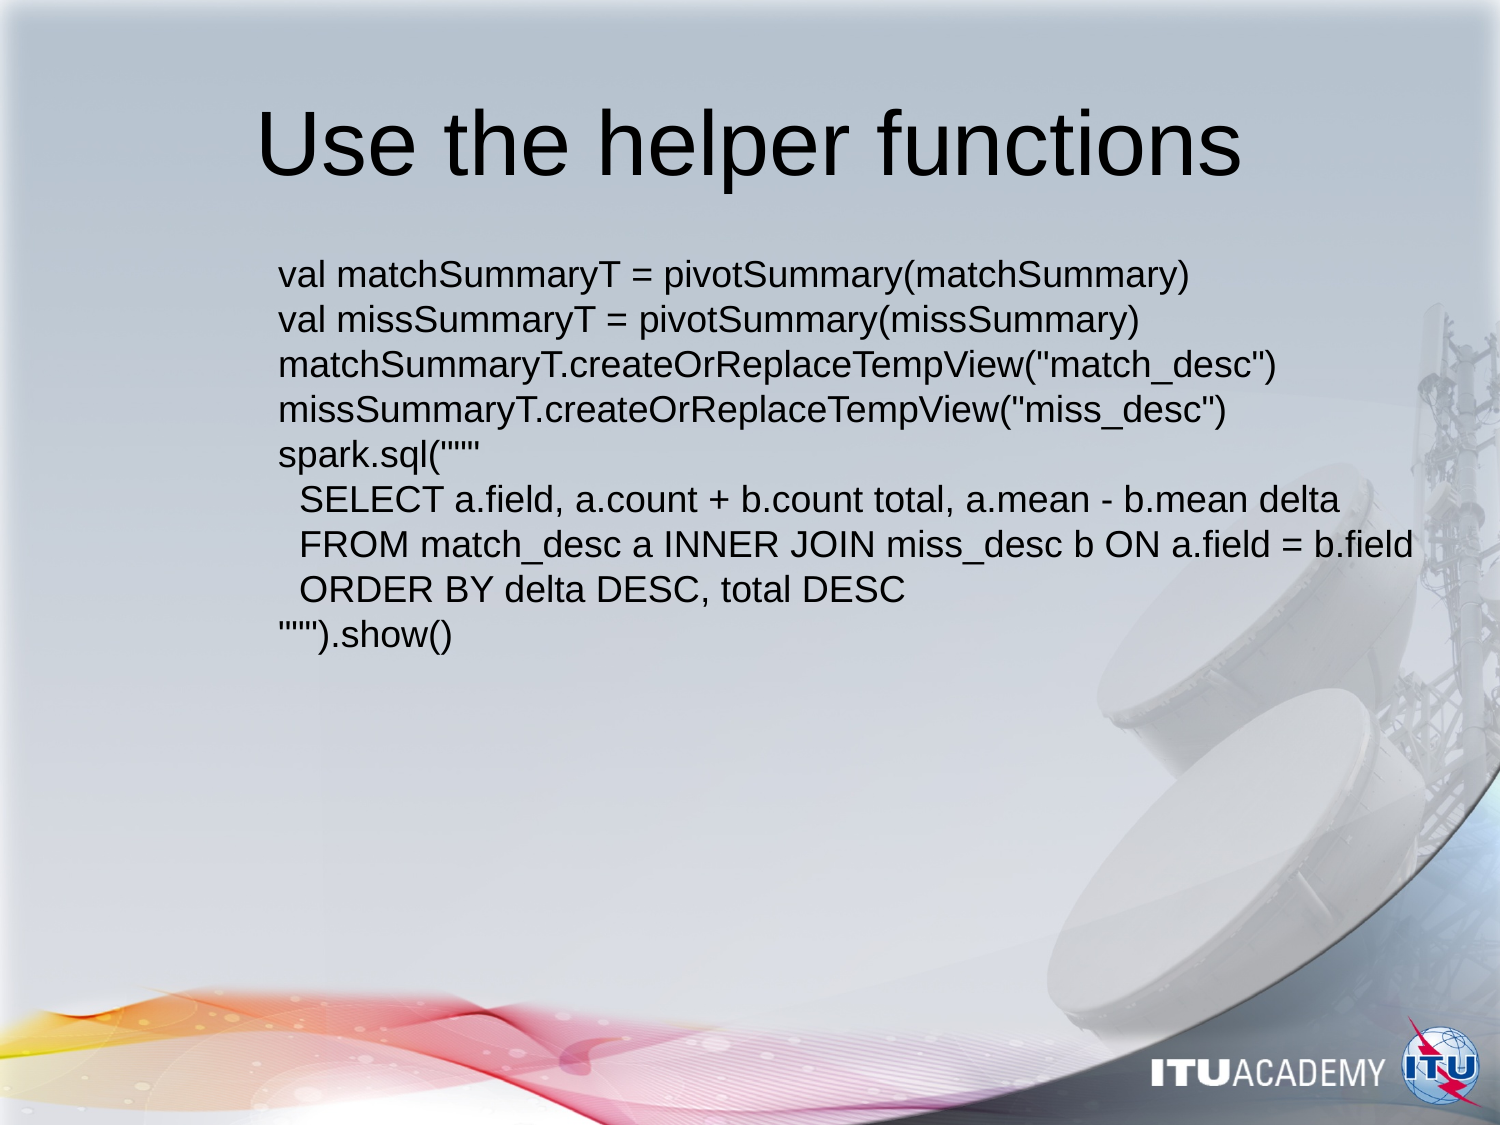

# Use the helper functions
    val matchSummaryT = pivotSummary(matchSummary)
    val missSummaryT = pivotSummary(missSummary)
    matchSummaryT.createOrReplaceTempView("match_desc")
    missSummaryT.createOrReplaceTempView("miss_desc")
    spark.sql("""
      SELECT a.field, a.count + b.count total, a.mean - b.mean delta
      FROM match_desc a INNER JOIN miss_desc b ON a.field = b.field
      ORDER BY delta DESC, total DESC
    """).show()